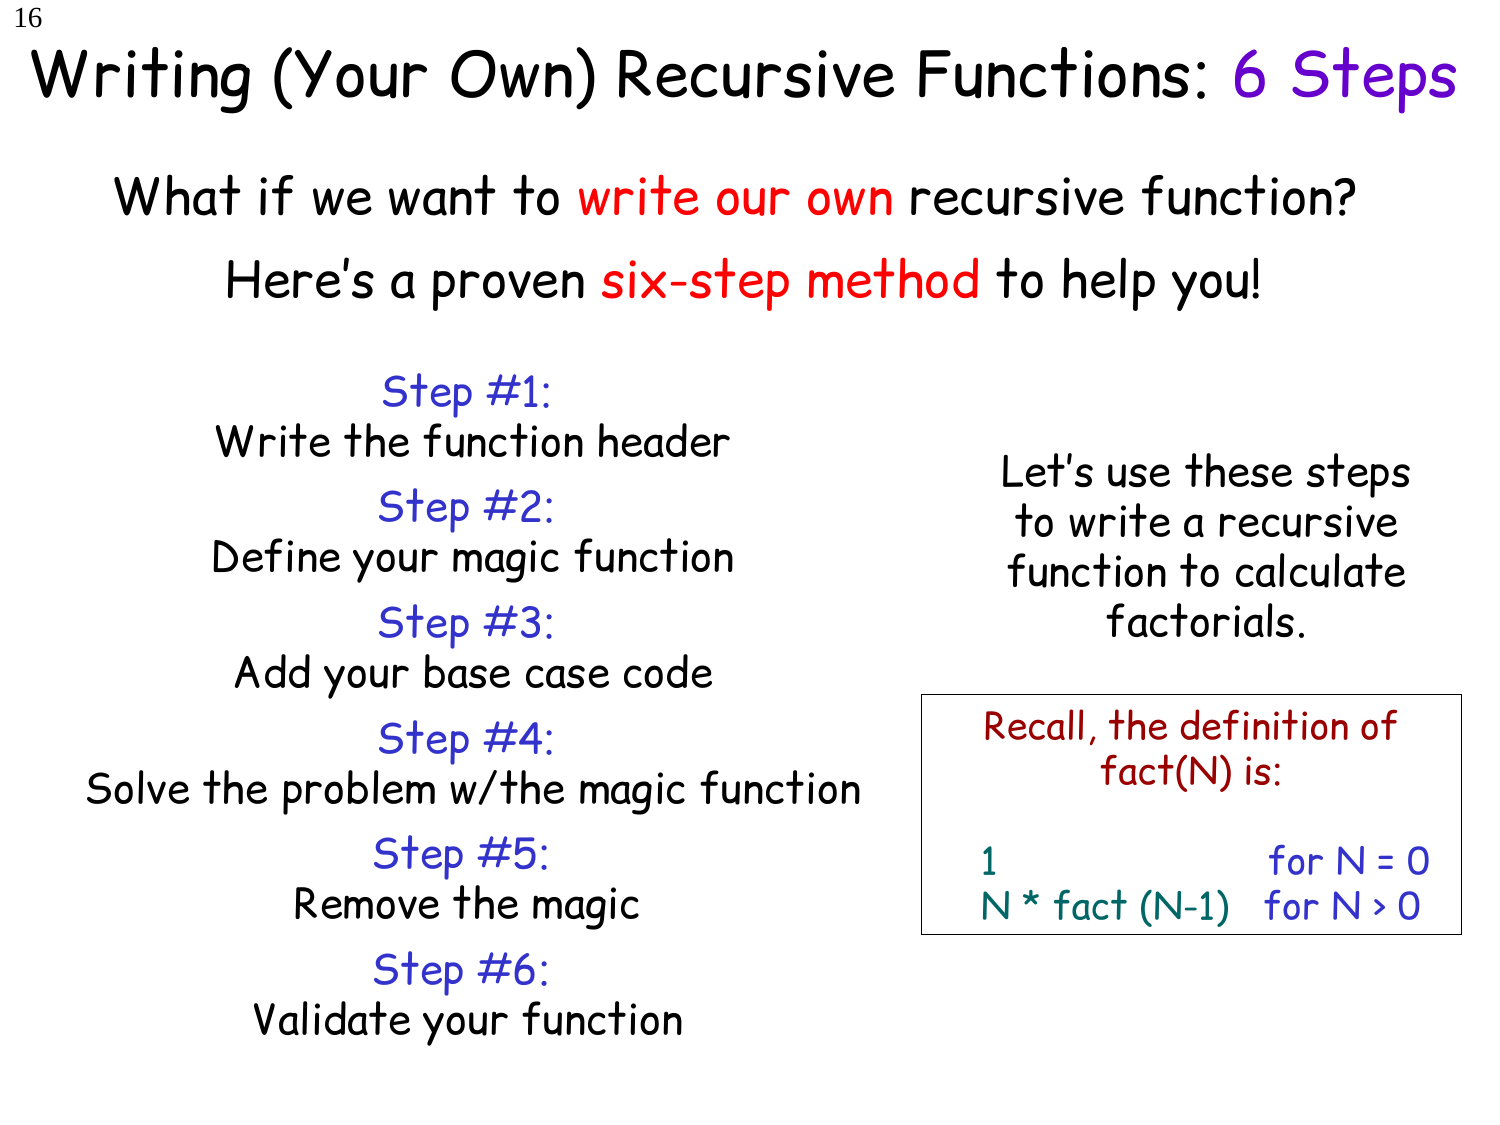

# Writing (Your Own) Recursive Functions: 6 Steps
16
What if we want to write our own recursive function?
Here’s a proven six-step method to help you!
Step #1:
Write the function header
Let’s use these steps to write a recursive function to calculate factorials.
Step #2:
Define your magic function
Step #3:
Add your base case code
Recall, the definition of
fact(N) is:

    1                        for N = 0
    N * fact (N-1)   for N > 0
Step #4:
Solve the problem w/the magic function
Step #5:
Remove the magic
Step #6:
Validate your function